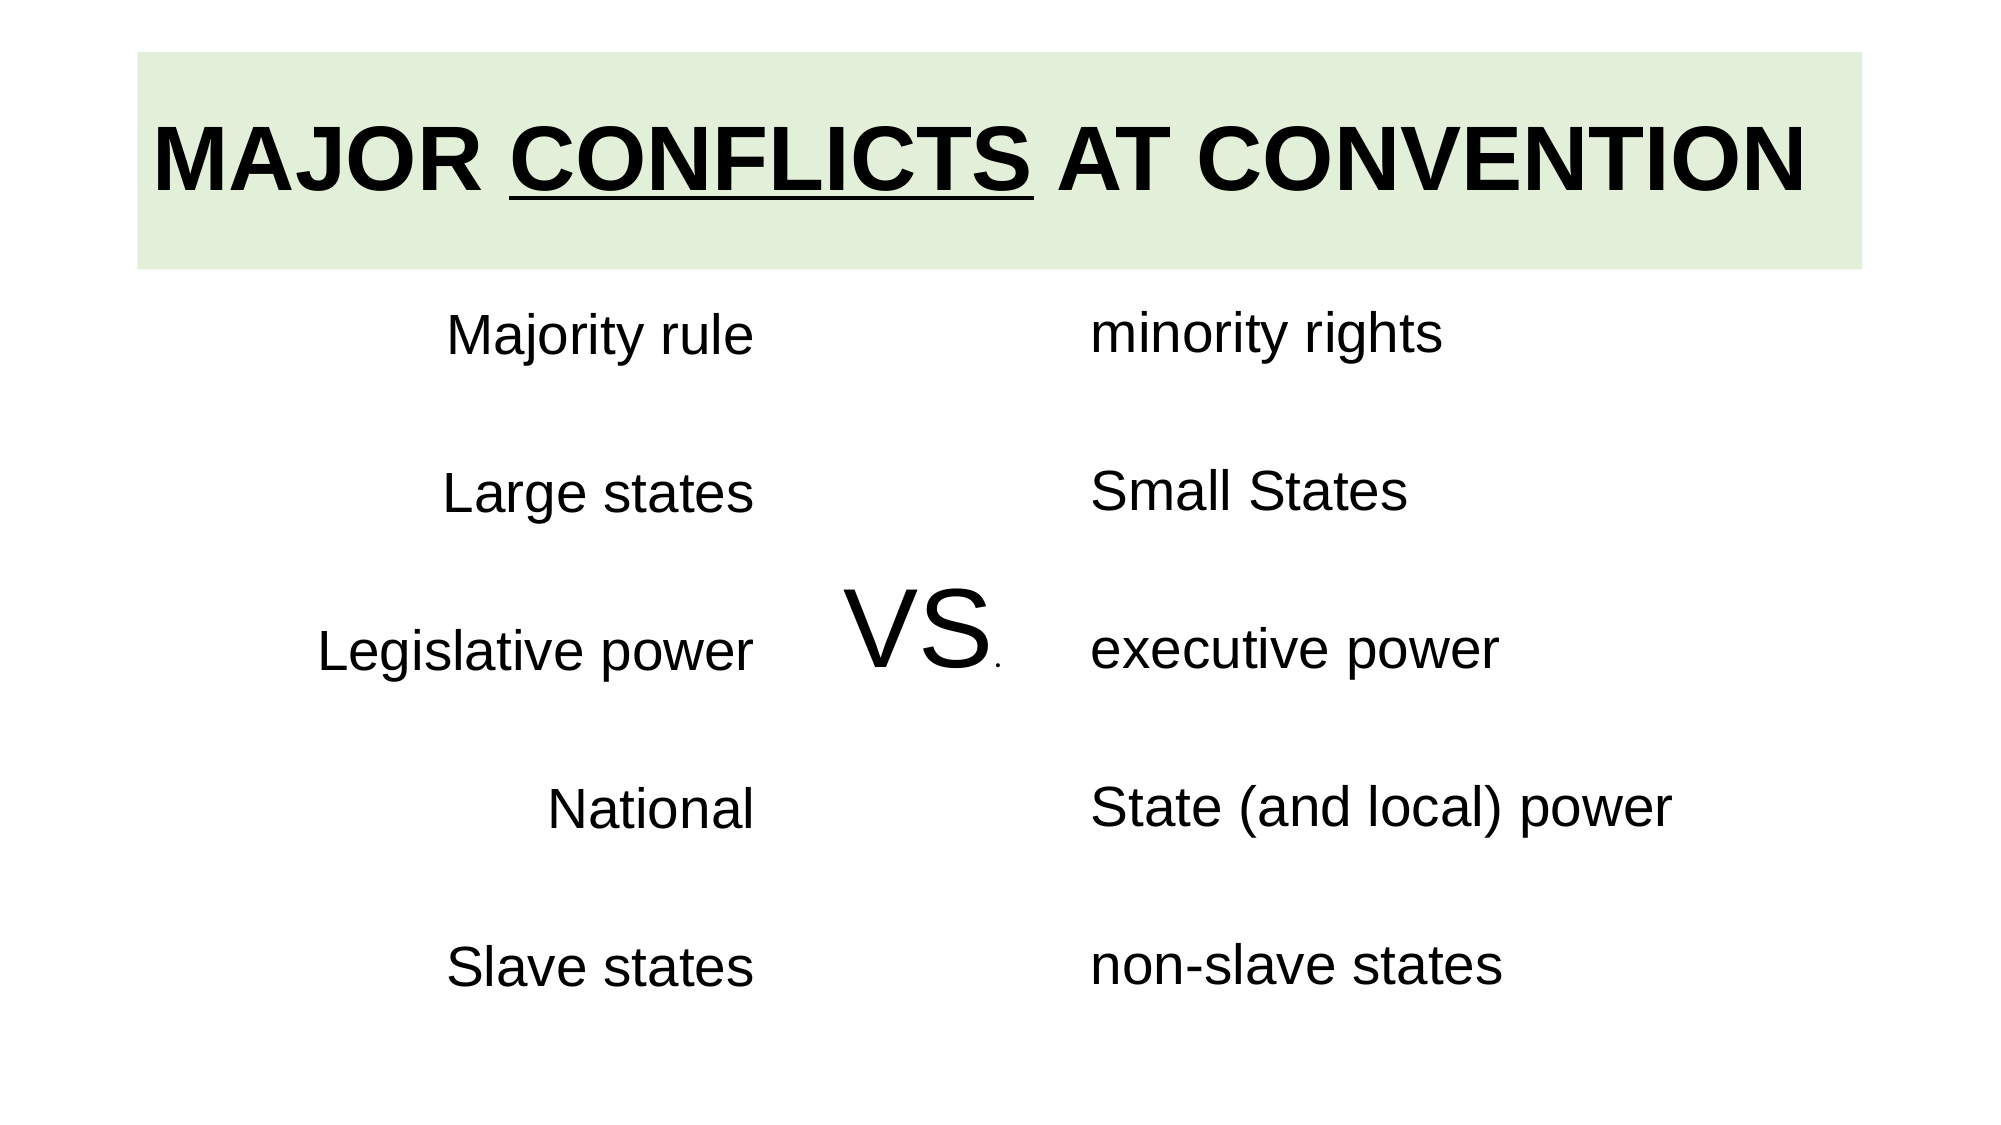

# Major Conflicts at Convention
minority rights

Small States

executive power

State (and local) power

non-slave states
Majority rule

Large states

Legislative power

National

Slave states
VS.